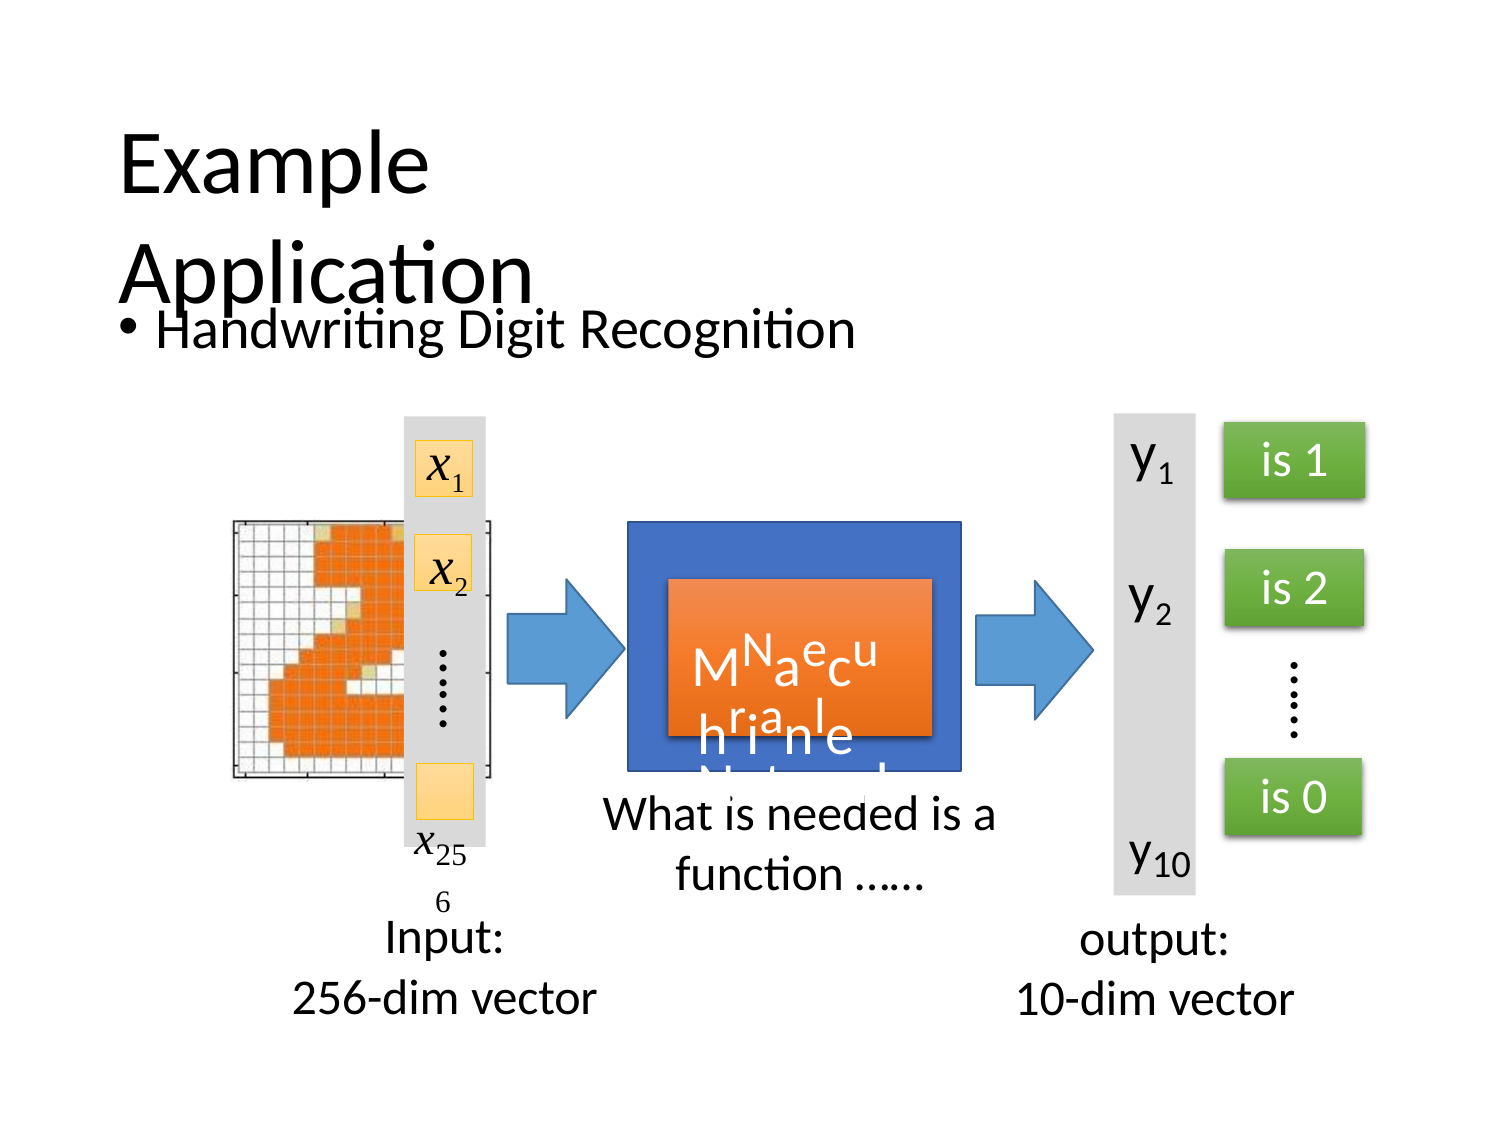

# Example Application
Handwriting Digit Recognition
x1  x2

x256

y1

y2

y10

is 1

is 2

MNaecuhrianle  Network
“2”
……
……
……

is 0

What is needed is a
function ……
Input:
256-dim vector
output:
10-dim vector